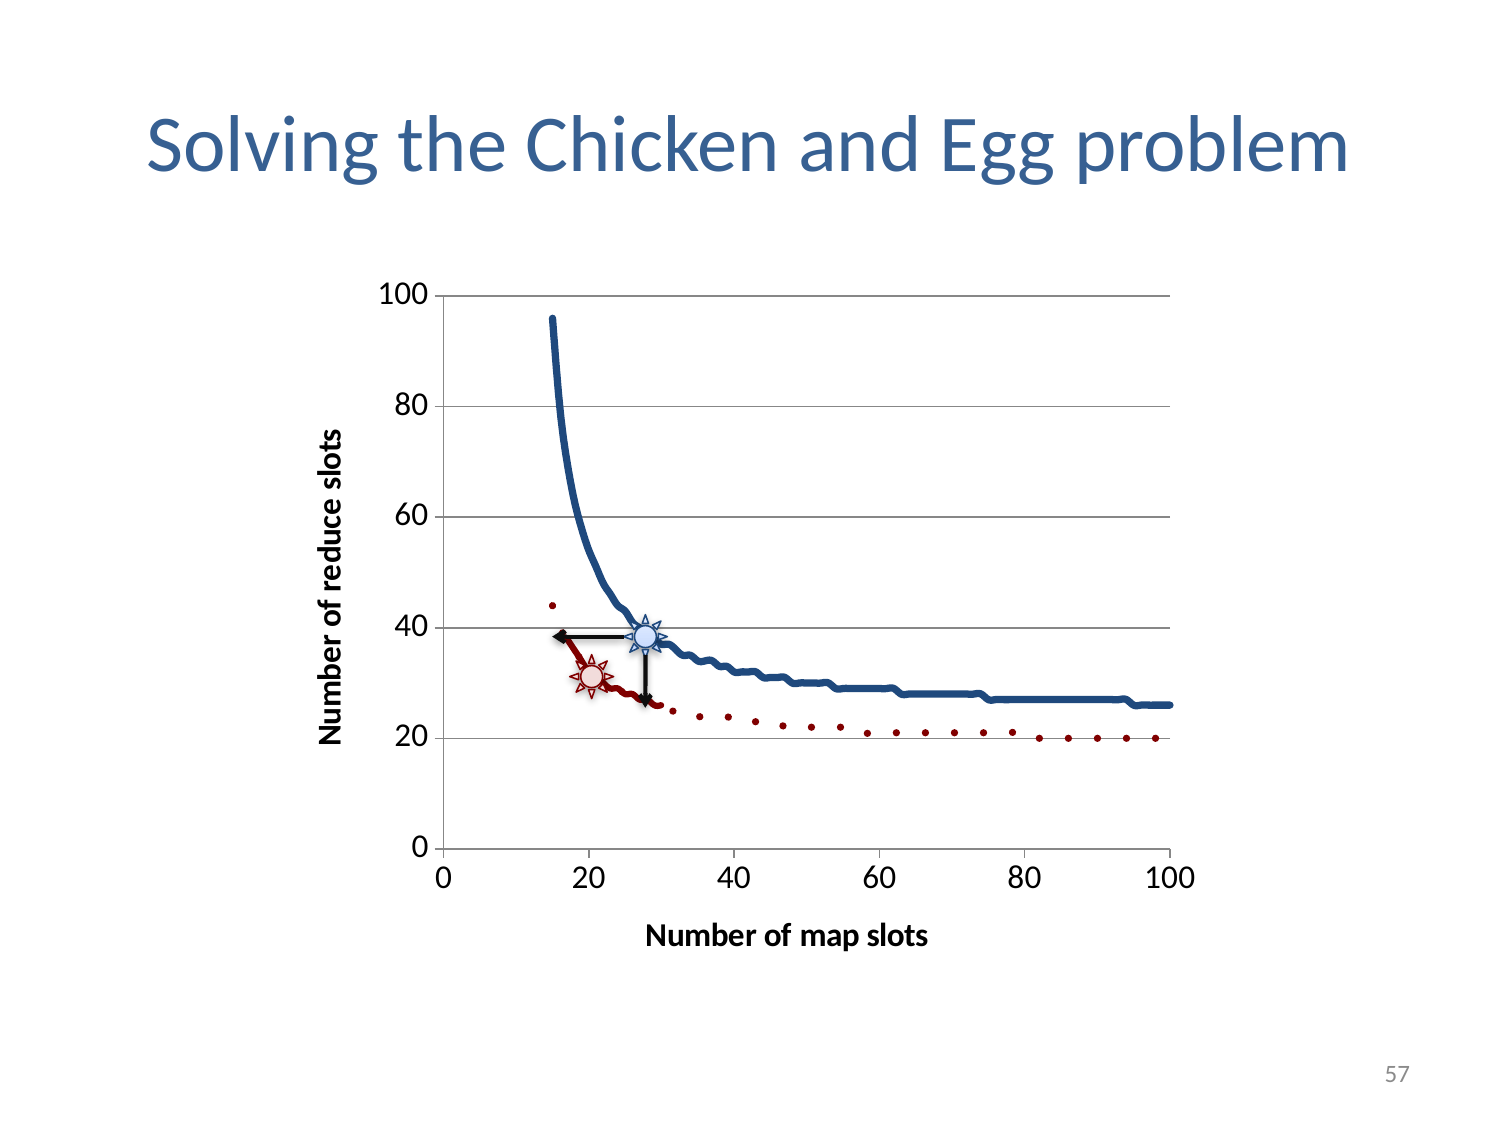

# Solving the Chicken and Egg problem

### Chart

| Category |  |  |  |
|---|---|---|---|

57